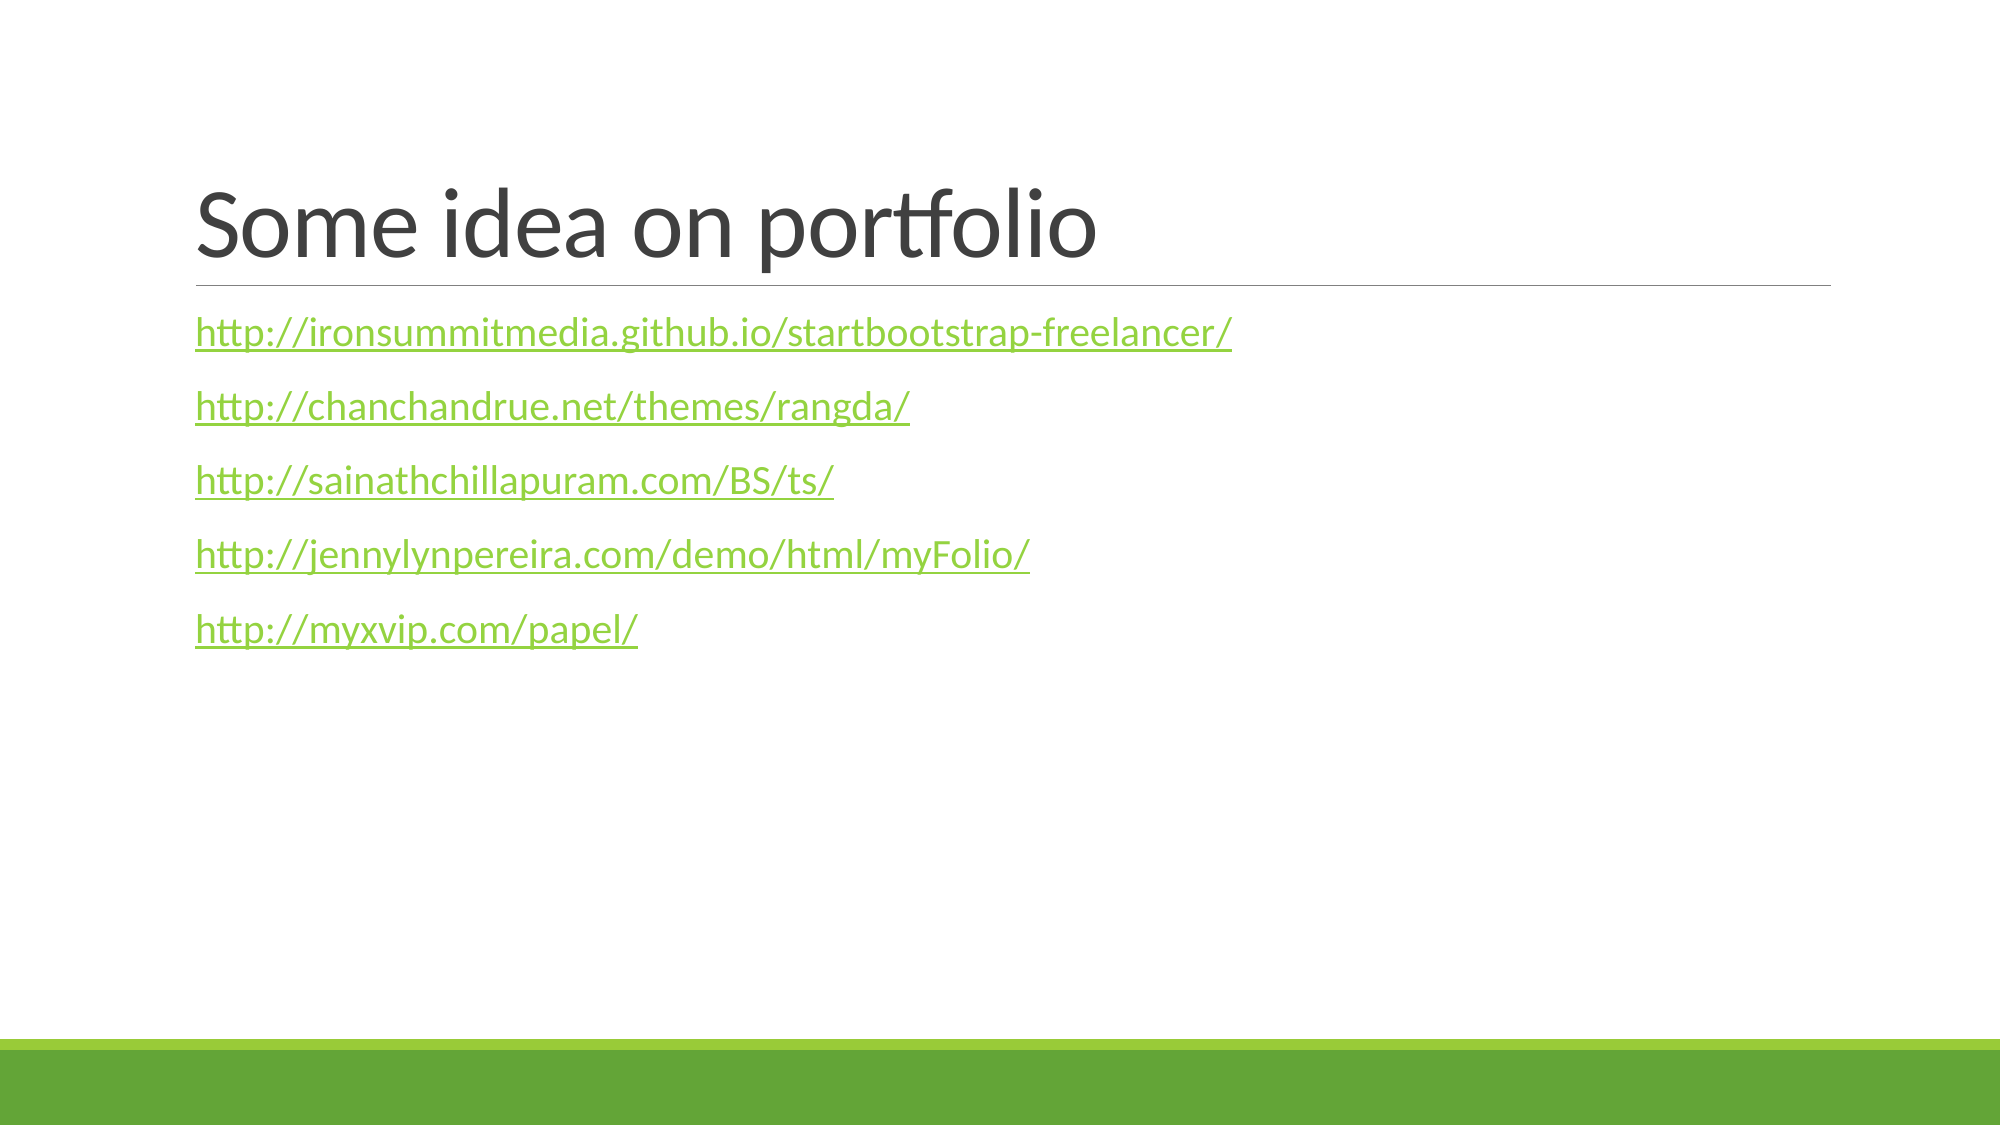

# Some idea on portfolio
http://ironsummitmedia.github.io/startbootstrap-freelancer/
http://chanchandrue.net/themes/rangda/
http://sainathchillapuram.com/BS/ts/
http://jennylynpereira.com/demo/html/myFolio/
http://myxvip.com/papel/